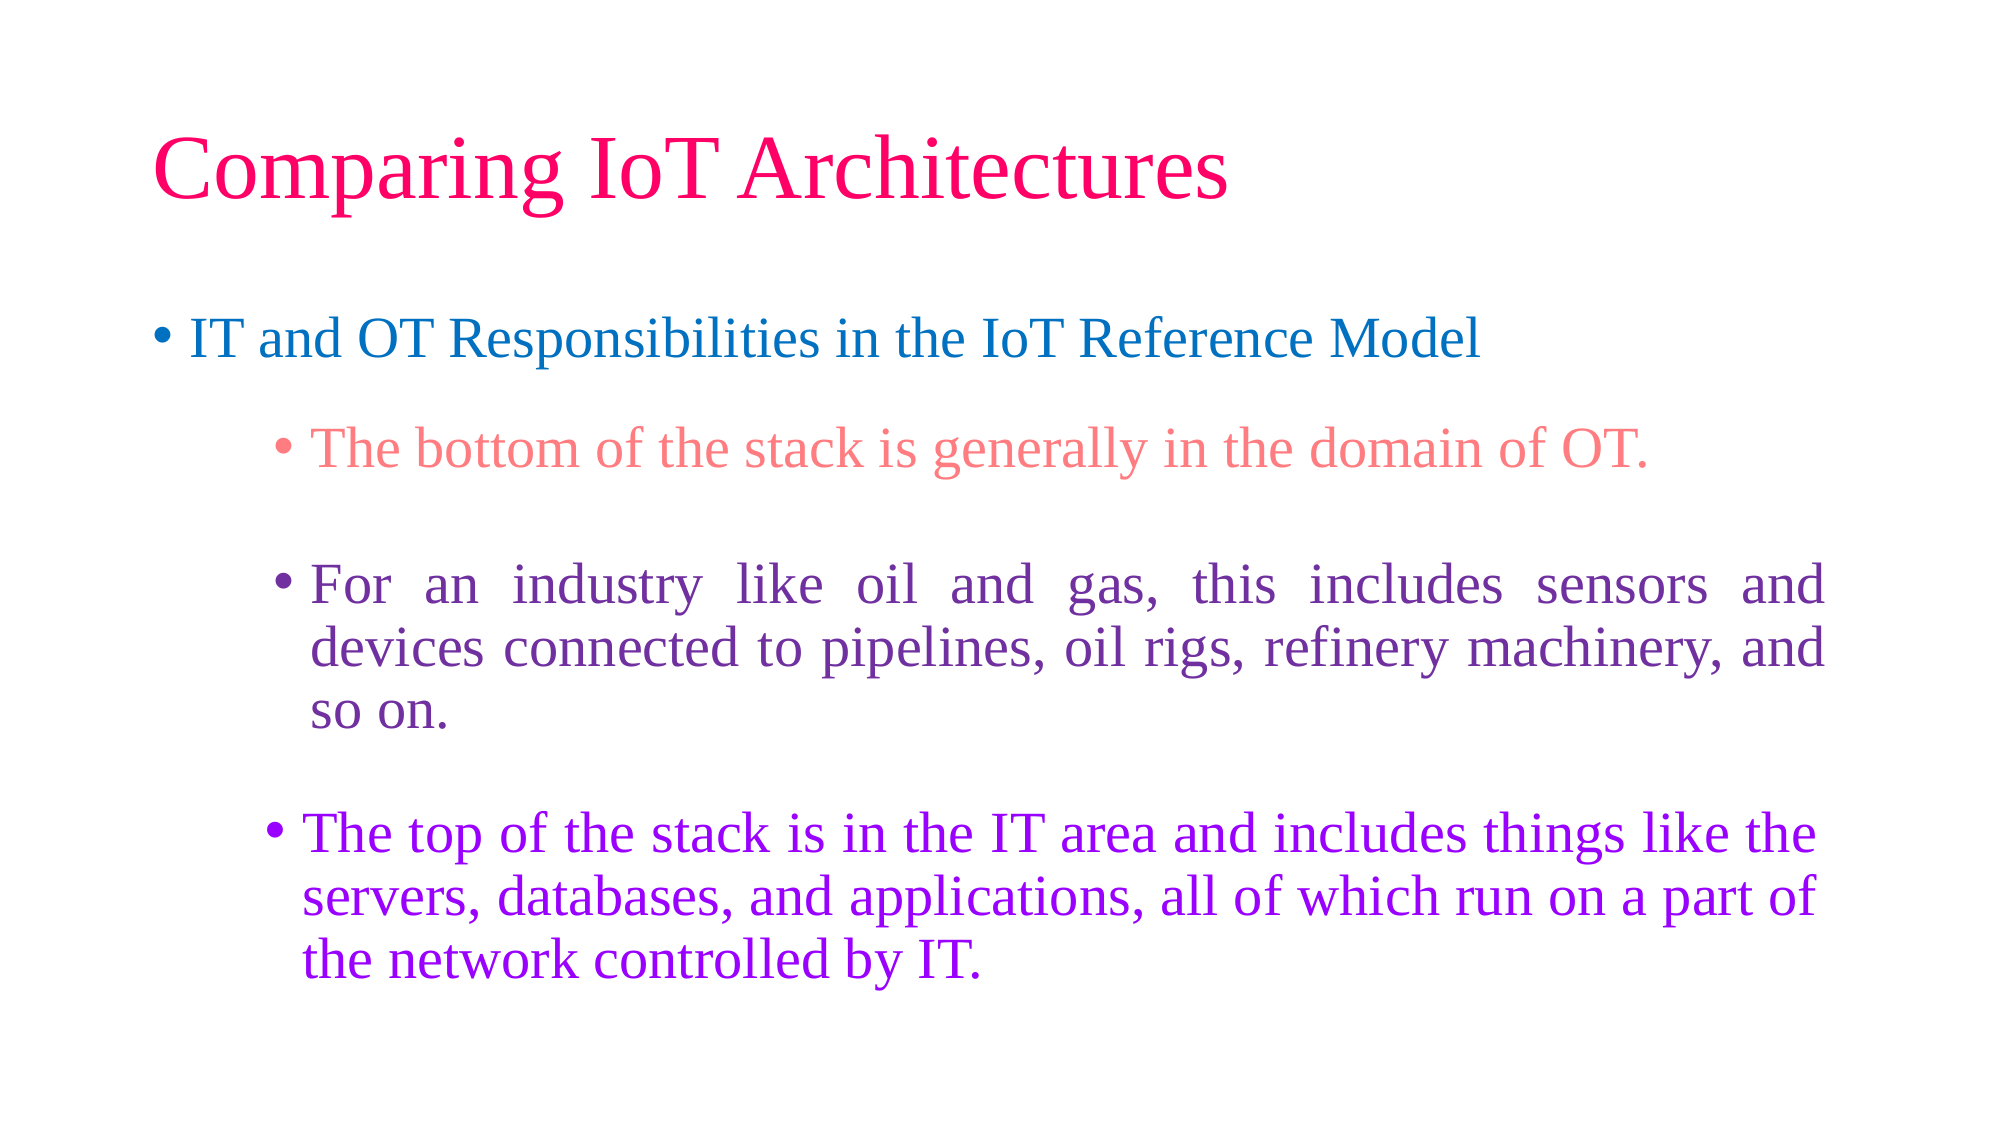

# Comparing IoT Architectures
IT and OT Responsibilities in the IoT Reference Model
The bottom of the stack is generally in the domain of OT.
For an industry like oil and gas, this includes sensors and devices connected to pipelines, oil rigs, refinery machinery, and so on.
The top of the stack is in the IT area and includes things like the servers, databases, and applications, all of which run on a part of the network controlled by IT.